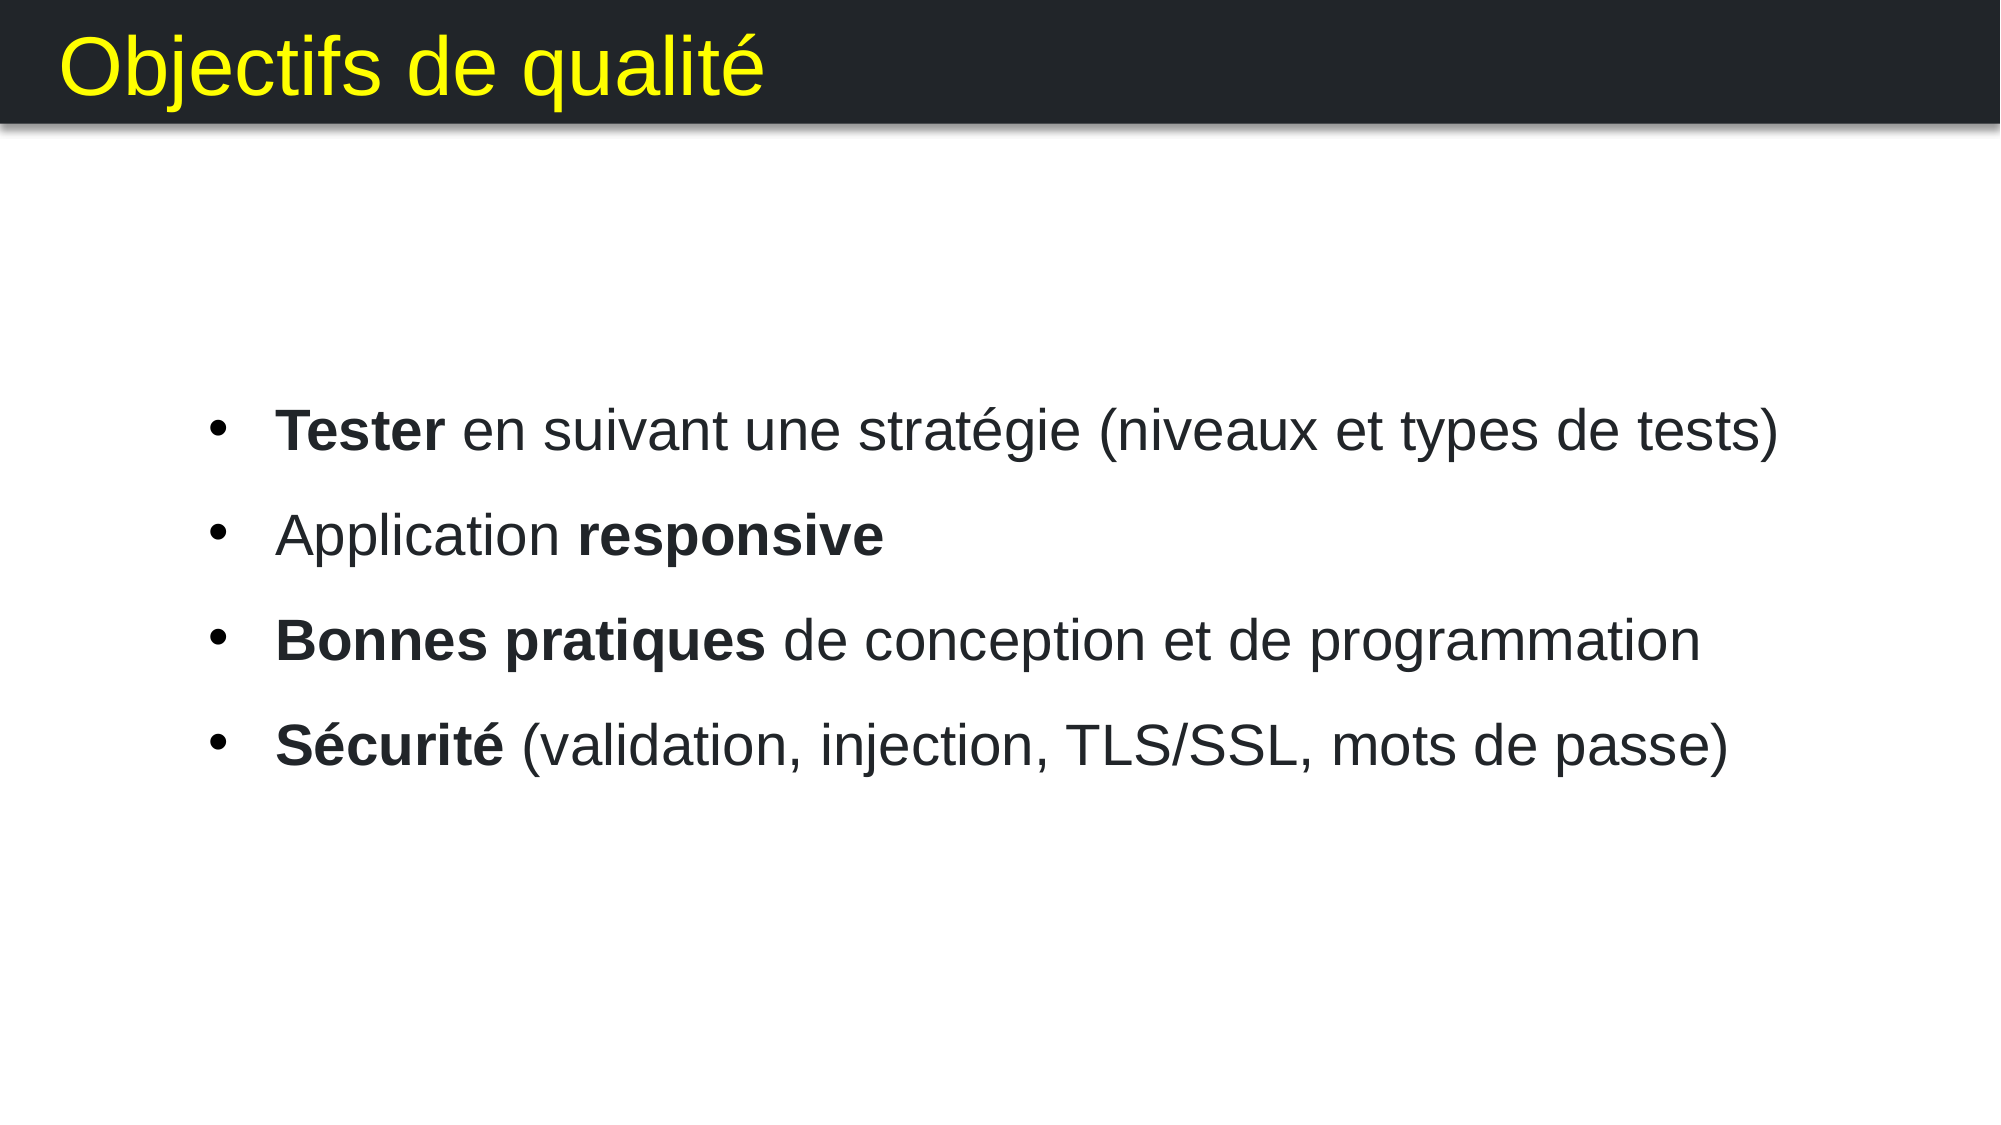

Objectifs de qualité
Tester en suivant une stratégie (niveaux et types de tests)
Application responsive
Bonnes pratiques de conception et de programmation
Sécurité (validation, injection, TLS/SSL, mots de passe)